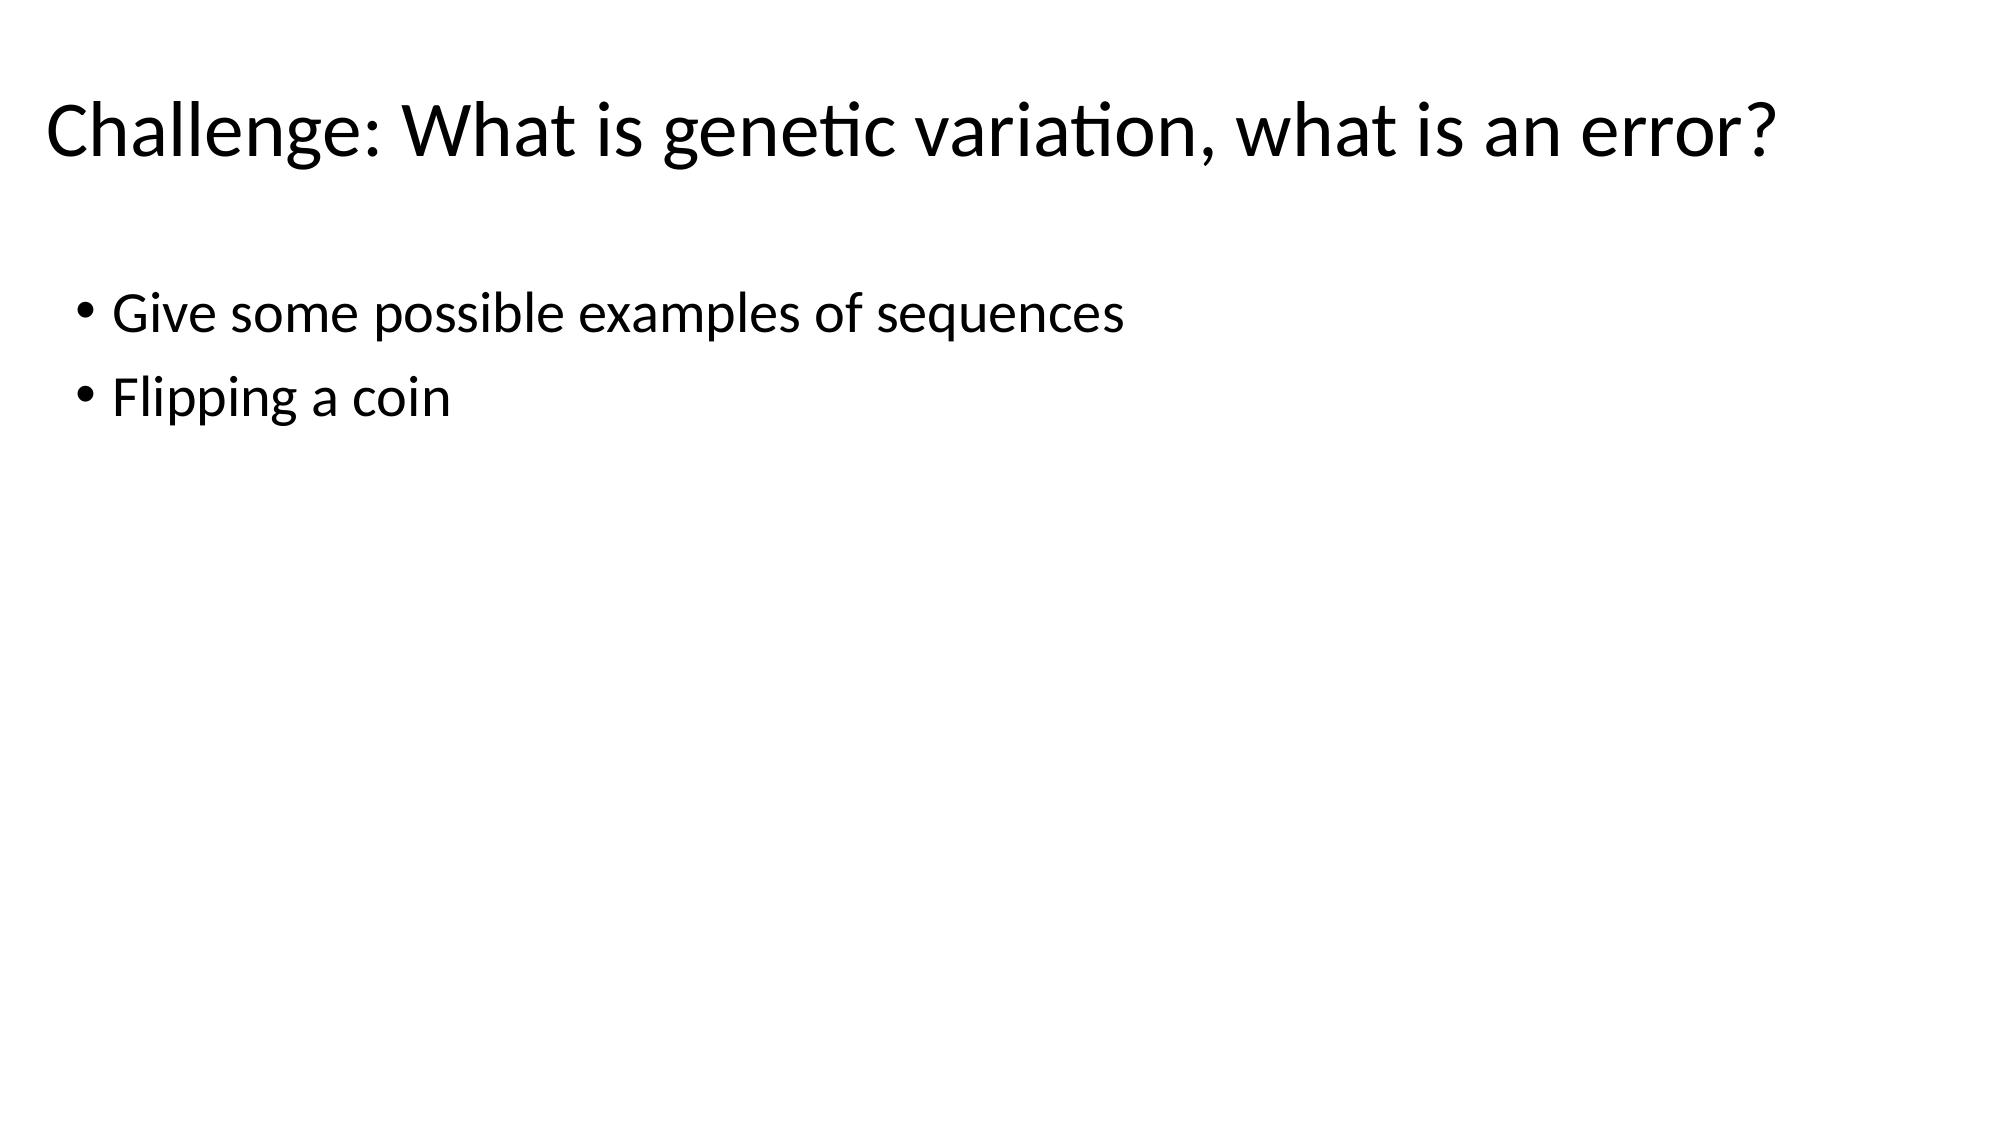

# Challenge: What is genetic variation, what is an error?
Give some possible examples of sequences
Flipping a coin